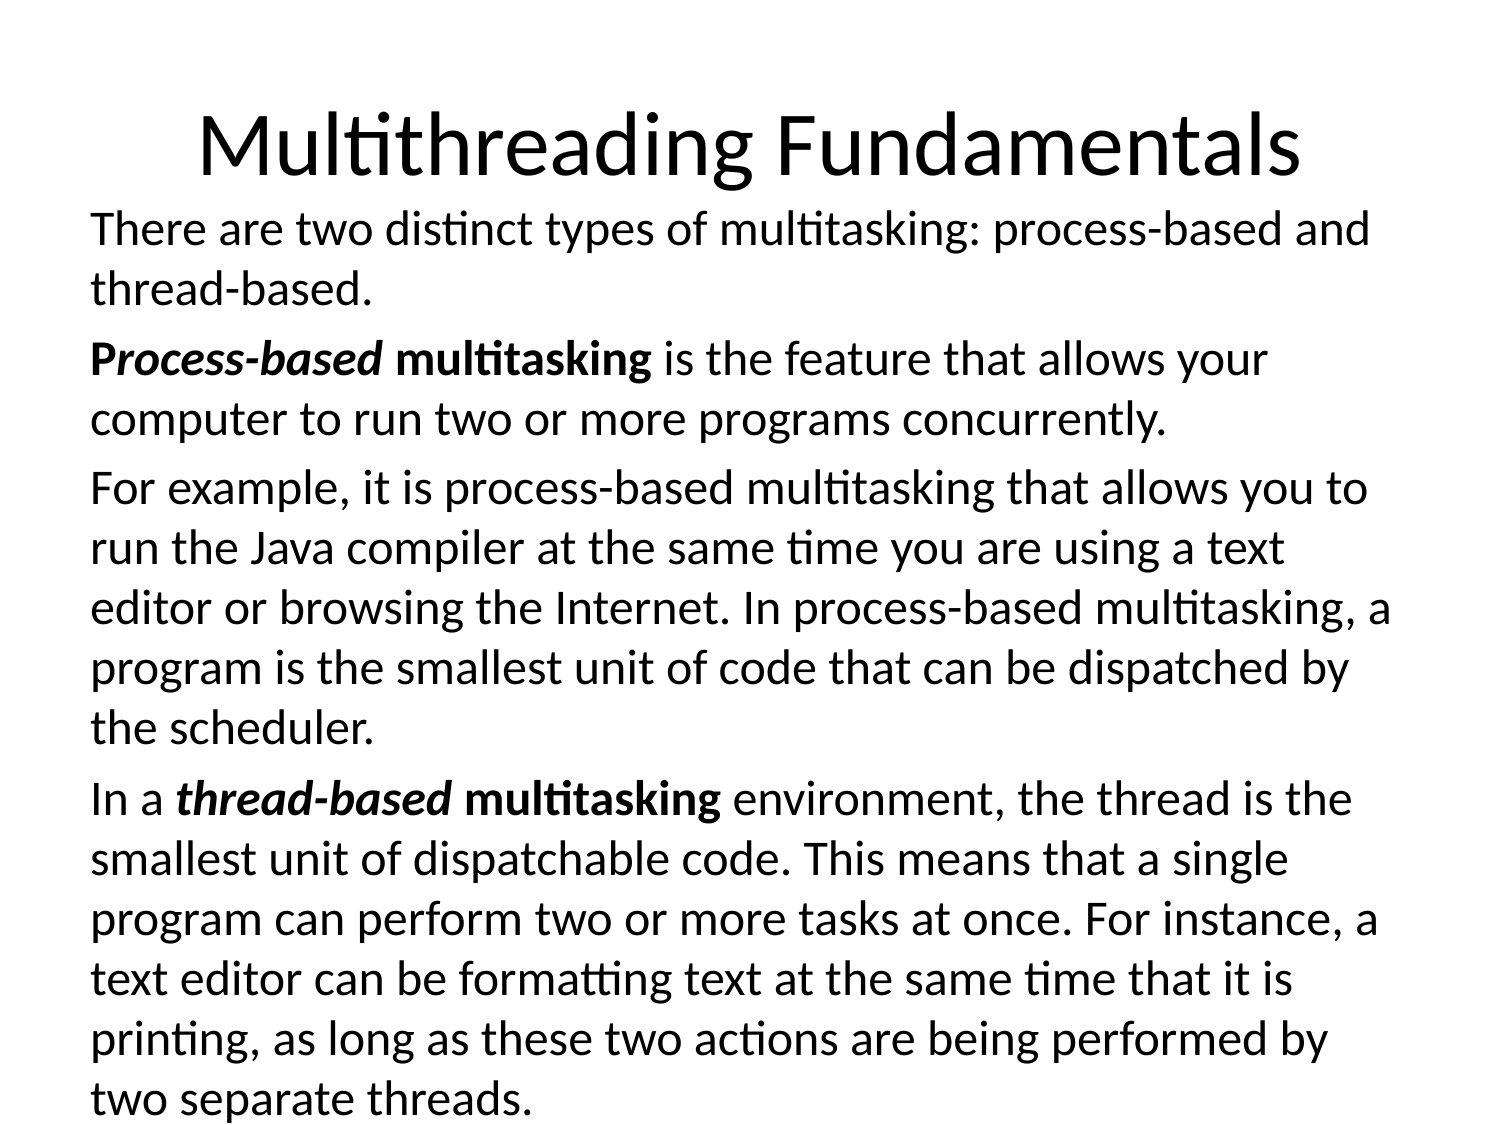

# Multithreading Fundamentals
There are two distinct types of multitasking: process-based and thread-based.
Process-based multitasking is the feature that allows your computer to run two or more programs concurrently.
For example, it is process-based multitasking that allows you to run the Java compiler at the same time you are using a text editor or browsing the Internet. In process-based multitasking, a program is the smallest unit of code that can be dispatched by the scheduler.
In a thread-based multitasking environment, the thread is the smallest unit of dispatchable code. This means that a single program can perform two or more tasks at once. For instance, a text editor can be formatting text at the same time that it is printing, as long as these two actions are being performed by two separate threads.